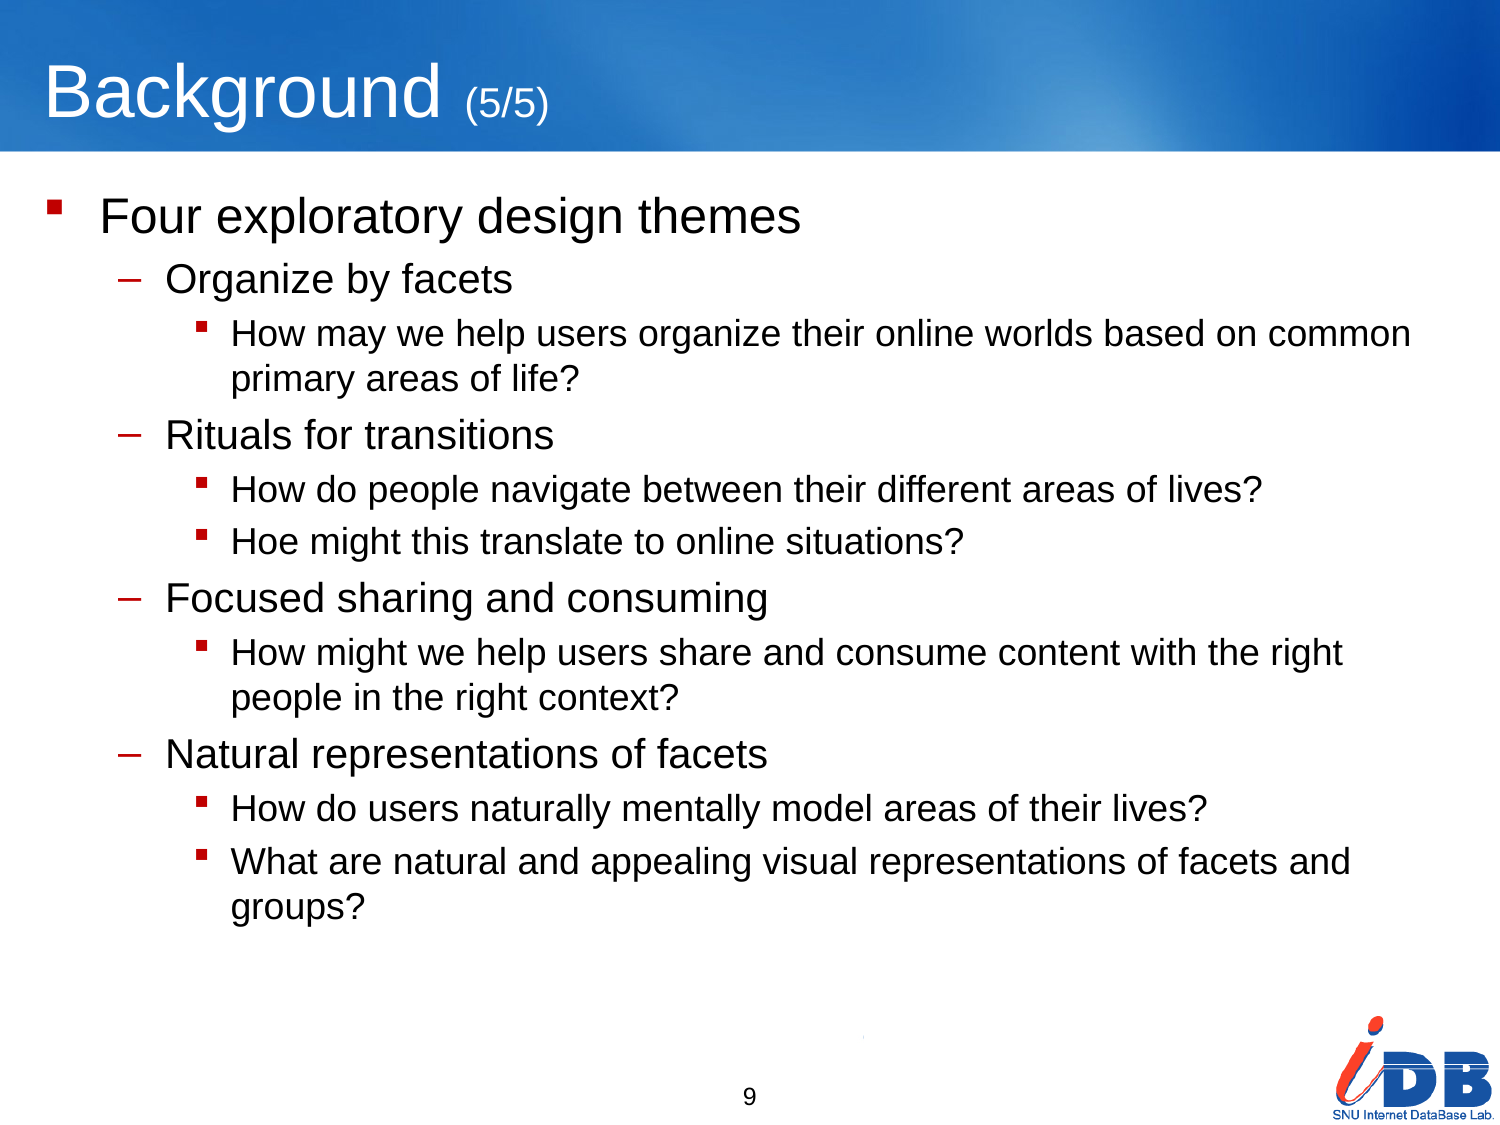

# Background (5/5)
Four exploratory design themes
Organize by facets
How may we help users organize their online worlds based on common primary areas of life?
Rituals for transitions
How do people navigate between their different areas of lives?
Hoe might this translate to online situations?
Focused sharing and consuming
How might we help users share and consume content with the right people in the right context?
Natural representations of facets
How do users naturally mentally model areas of their lives?
What are natural and appealing visual representations of facets and groups?
9